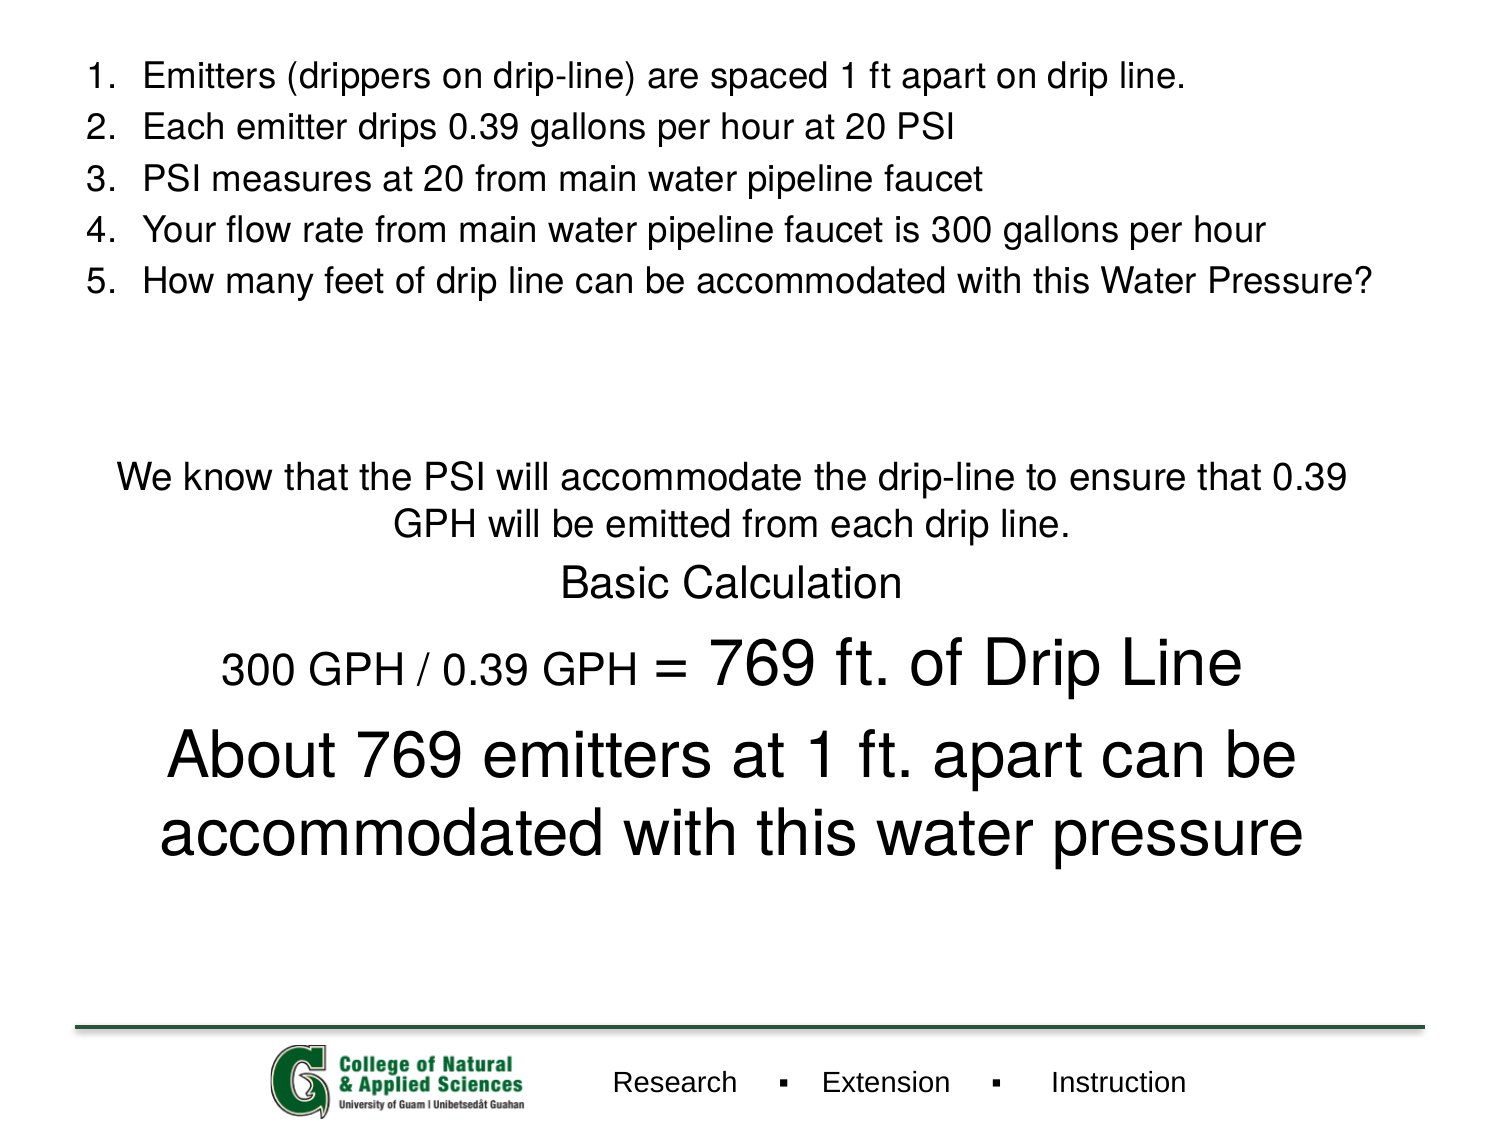

Emitters (drippers on drip-line) are spaced 1 ft apart on drip line.
Each emitter drips 0.39 gallons per hour at 20 PSI
PSI measures at 20 from main water pipeline faucet
Your flow rate from main water pipeline faucet is 300 gallons per hour
How many feet of drip line can be accommodated with this Water Pressure?

We know that the PSI will accommodate the drip-line to ensure that 0.39 GPH will be emitted from each drip line.
Basic Calculation
300 GPH / 0.39 GPH = 769 ft. of Drip Line
About 769 emitters at 1 ft. apart can be accommodated with this water pressure